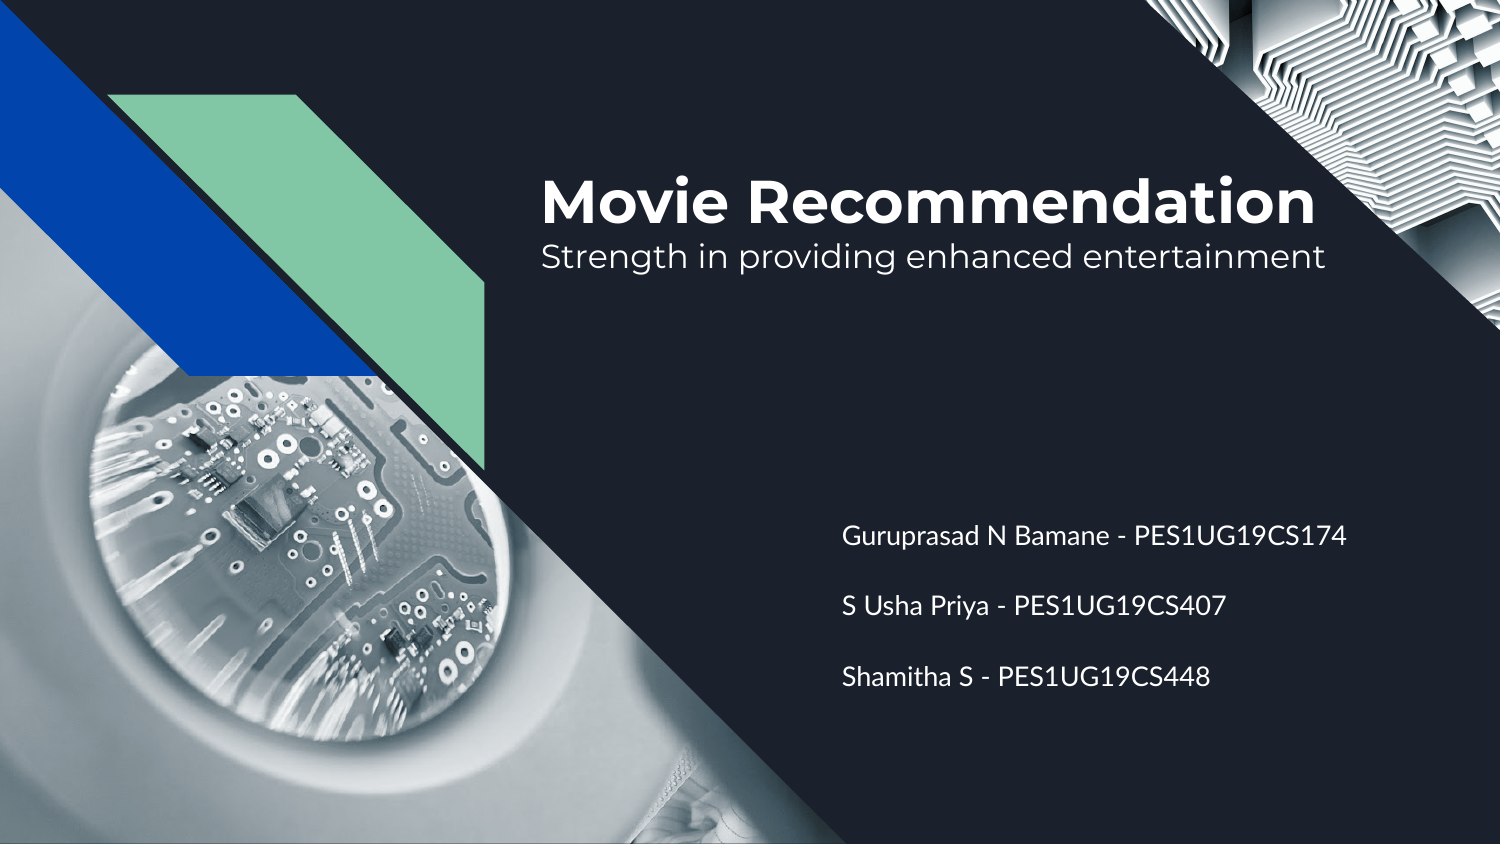

# Movie Recommendation
Strength in providing enhanced entertainment
Guruprasad N Bamane - PES1UG19CS174
S Usha Priya - PES1UG19CS407
Shamitha S - PES1UG19CS448